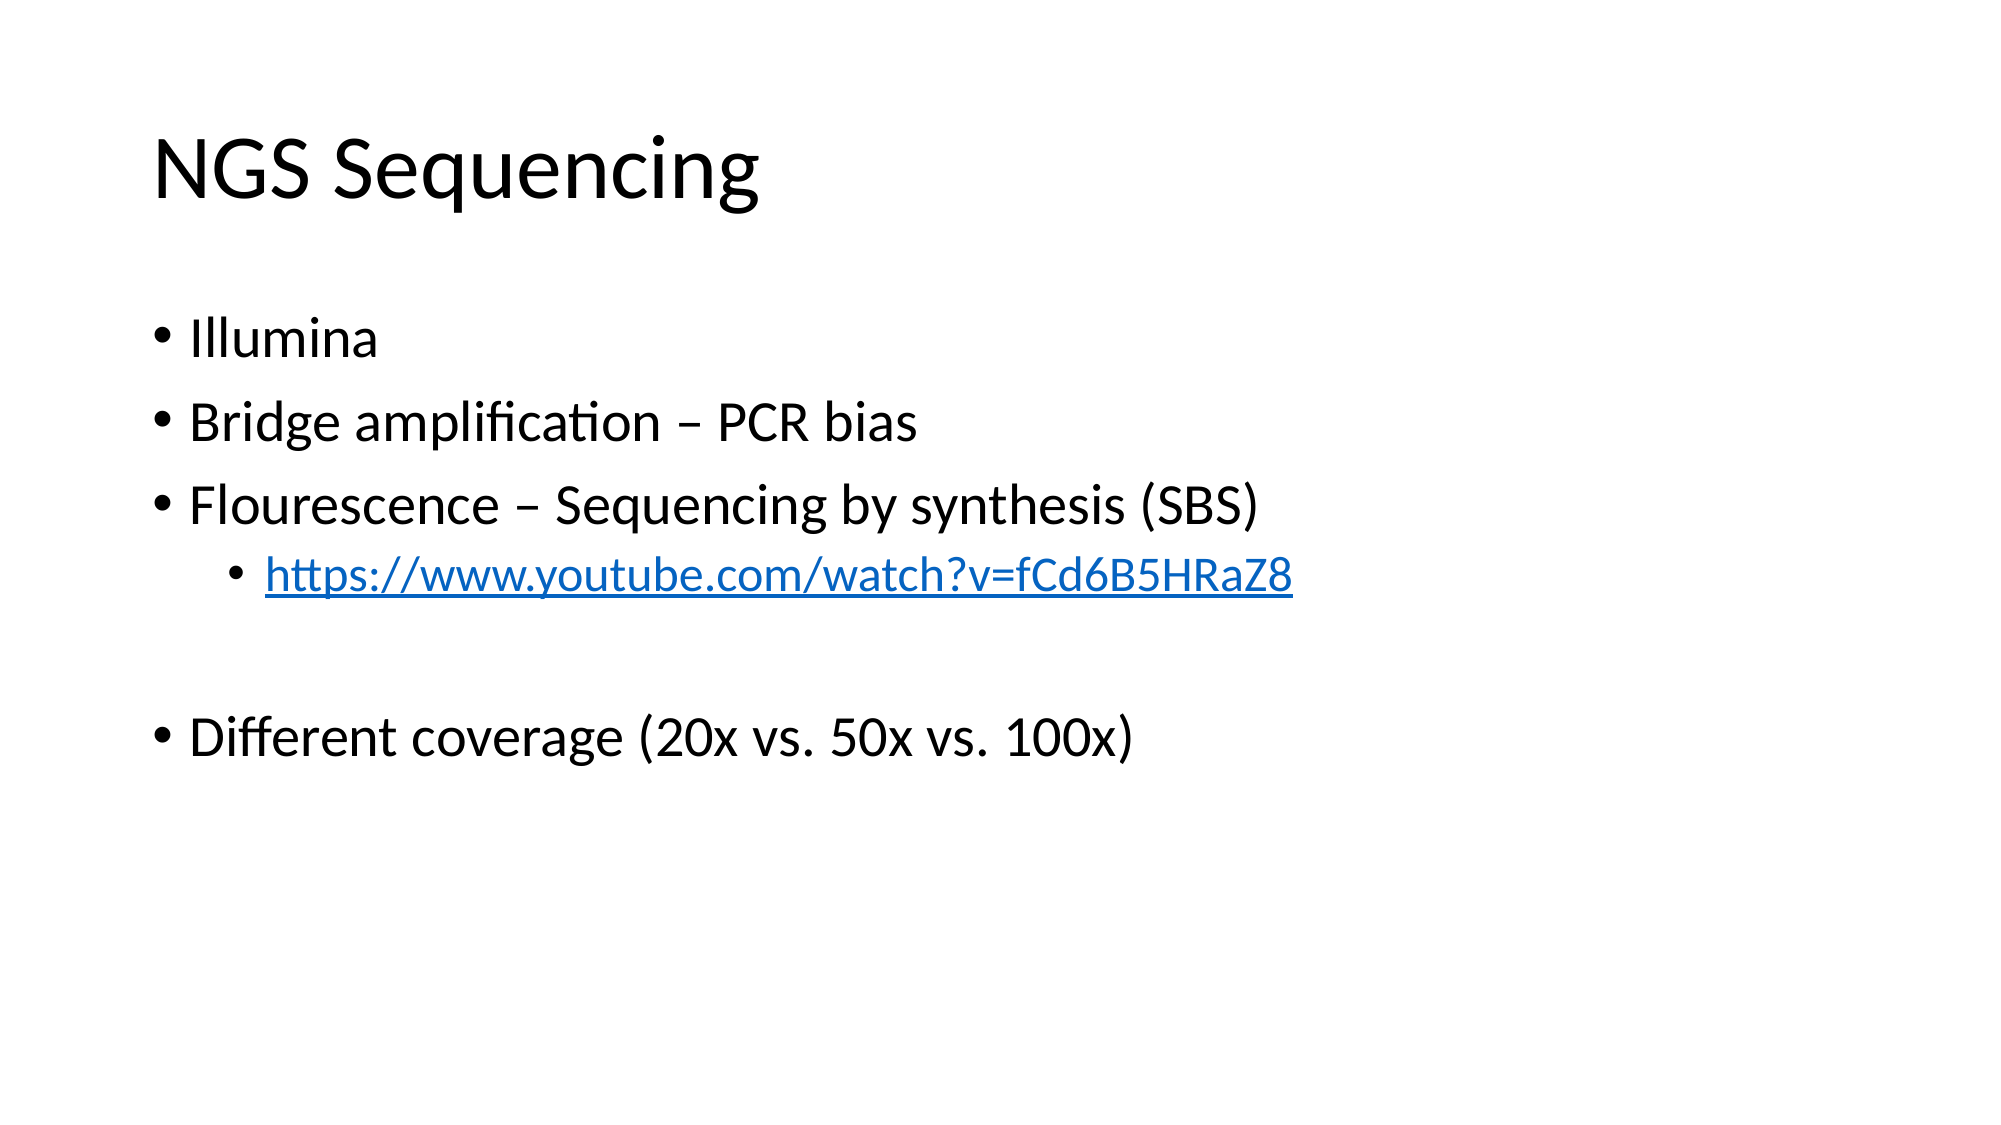

# NGS Sequencing
Illumina
Bridge amplification – PCR bias
Flourescence – Sequencing by synthesis (SBS)
https://www.youtube.com/watch?v=fCd6B5HRaZ8

Different coverage (20x vs. 50x vs. 100x)